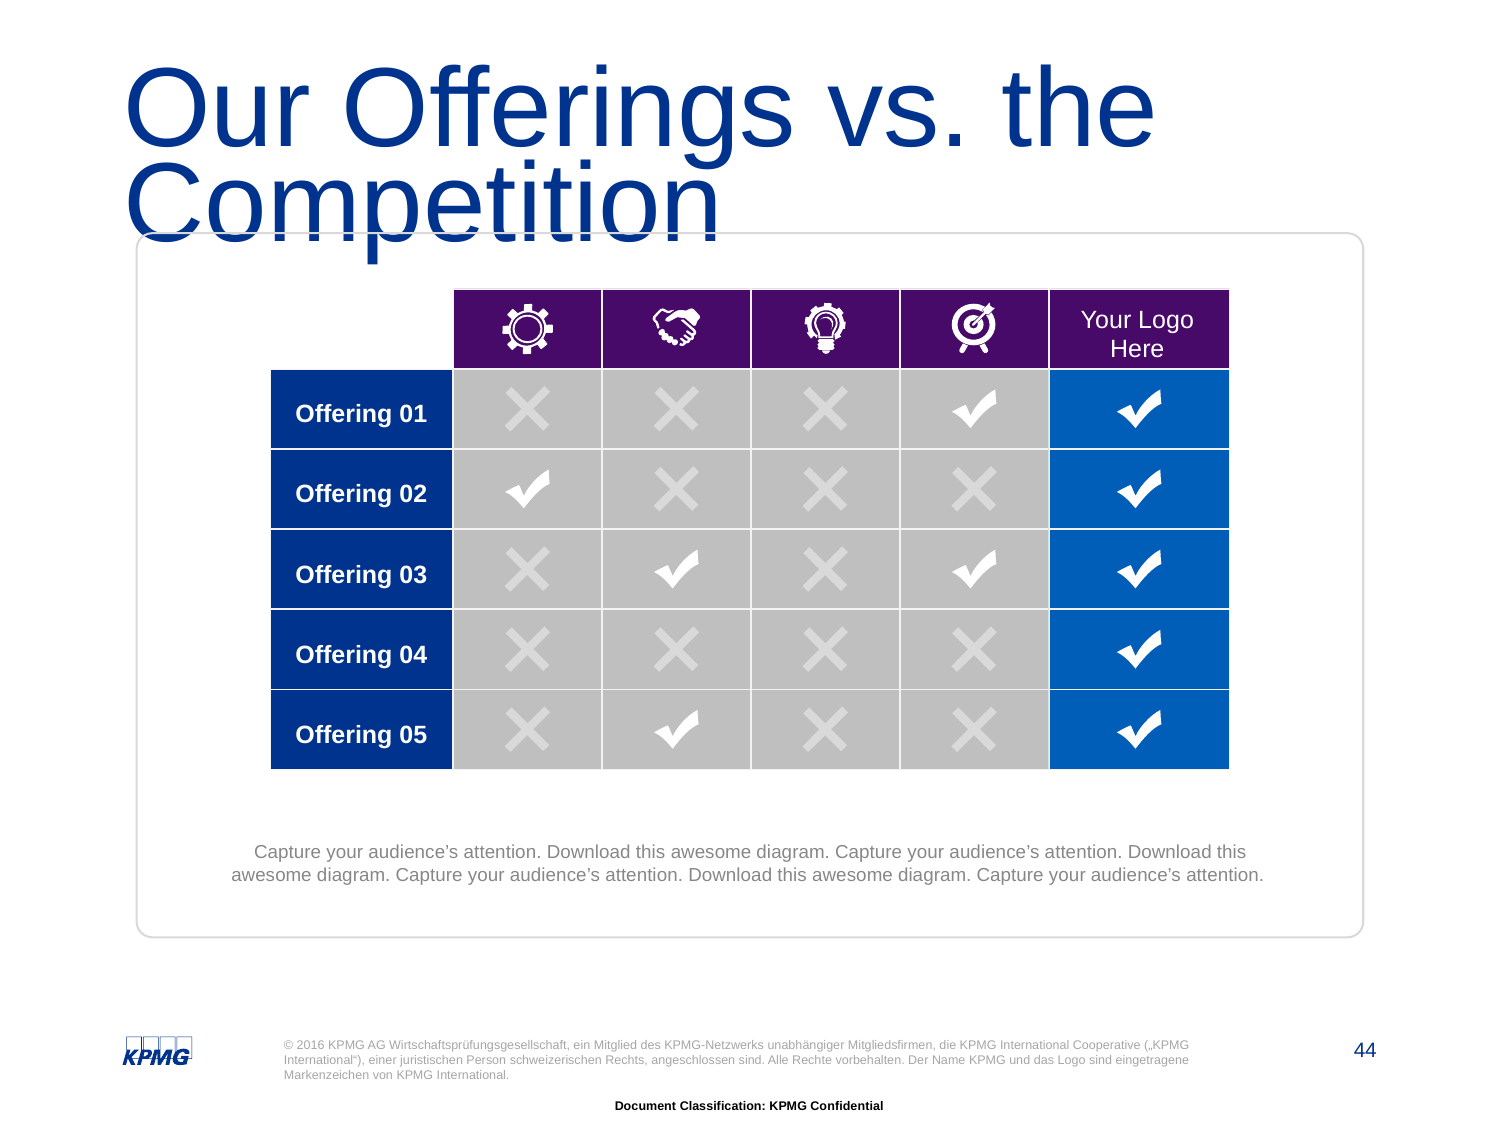

# Our Offerings vs. the Competition

Your Logo Here

Offering 01

Offering 02

Offering 03

Offering 04

Offering 05
Capture your audience’s attention. Download this awesome diagram. Capture your audience’s attention. Download this awesome diagram. Capture your audience’s attention. Download this awesome diagram. Capture your audience’s attention.